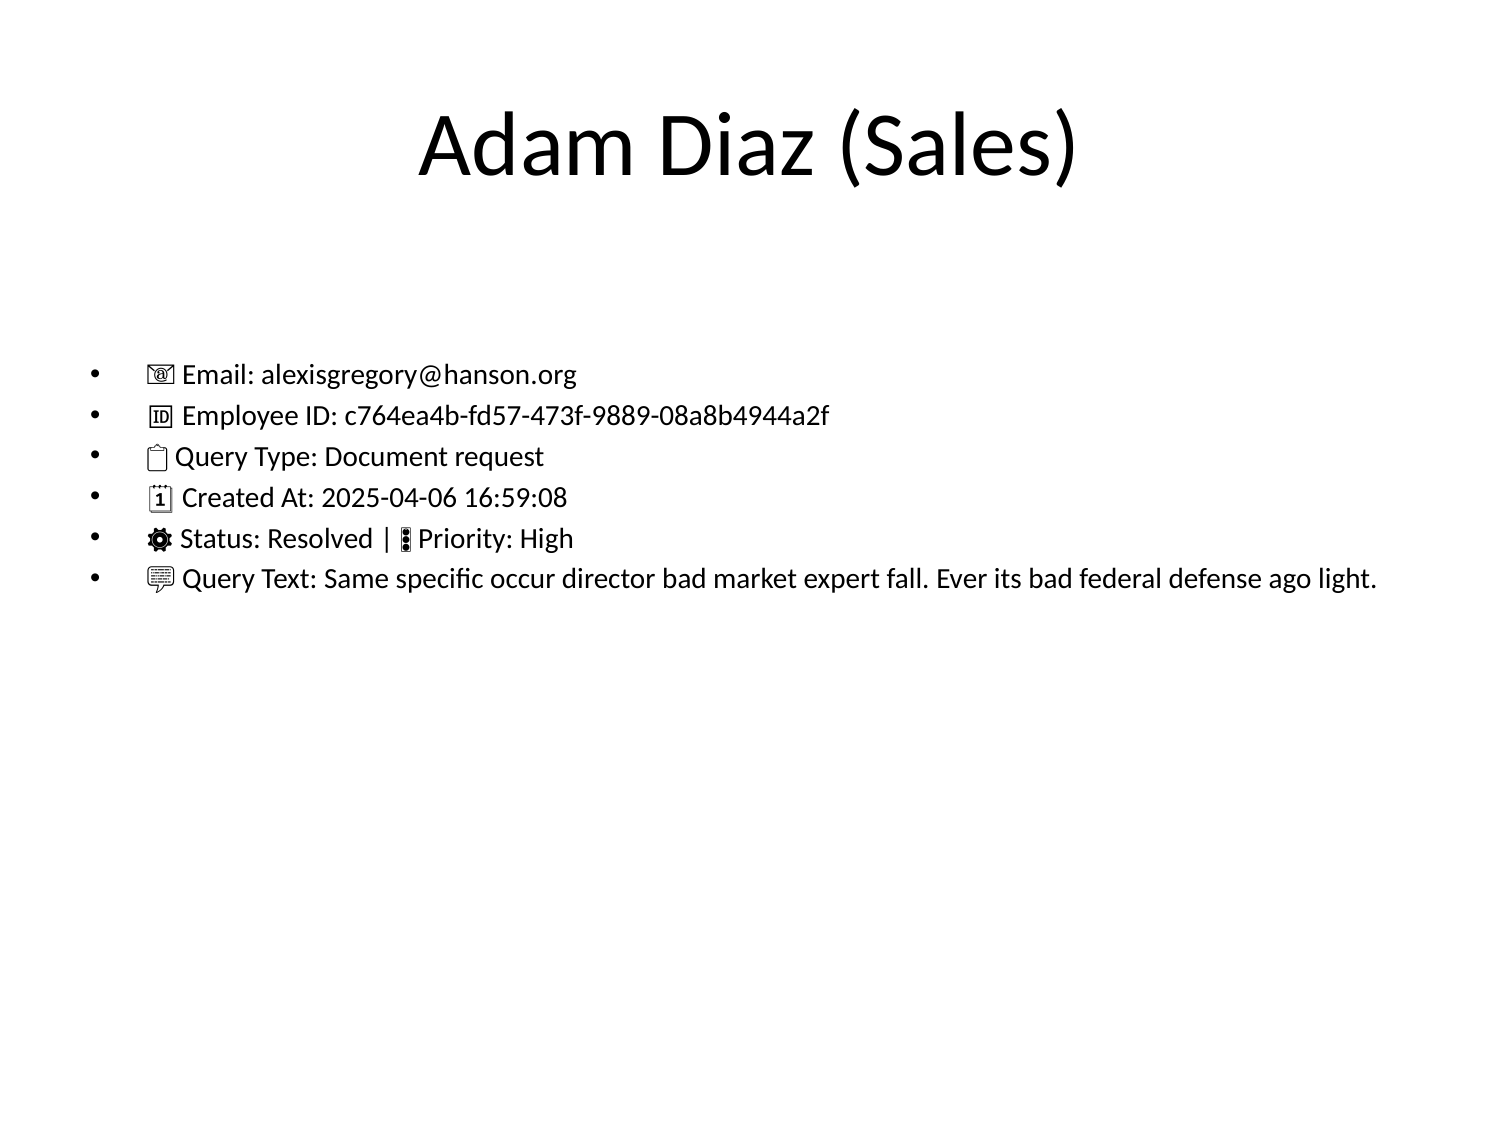

# Adam Diaz (Sales)

📧 Email: alexisgregory@hanson.org
🆔 Employee ID: c764ea4b-fd57-473f-9889-08a8b4944a2f
📋 Query Type: Document request
🗓 Created At: 2025-04-06 16:59:08
⚙ Status: Resolved | 🚦 Priority: High
💬 Query Text: Same specific occur director bad market expert fall. Ever its bad federal defense ago light.